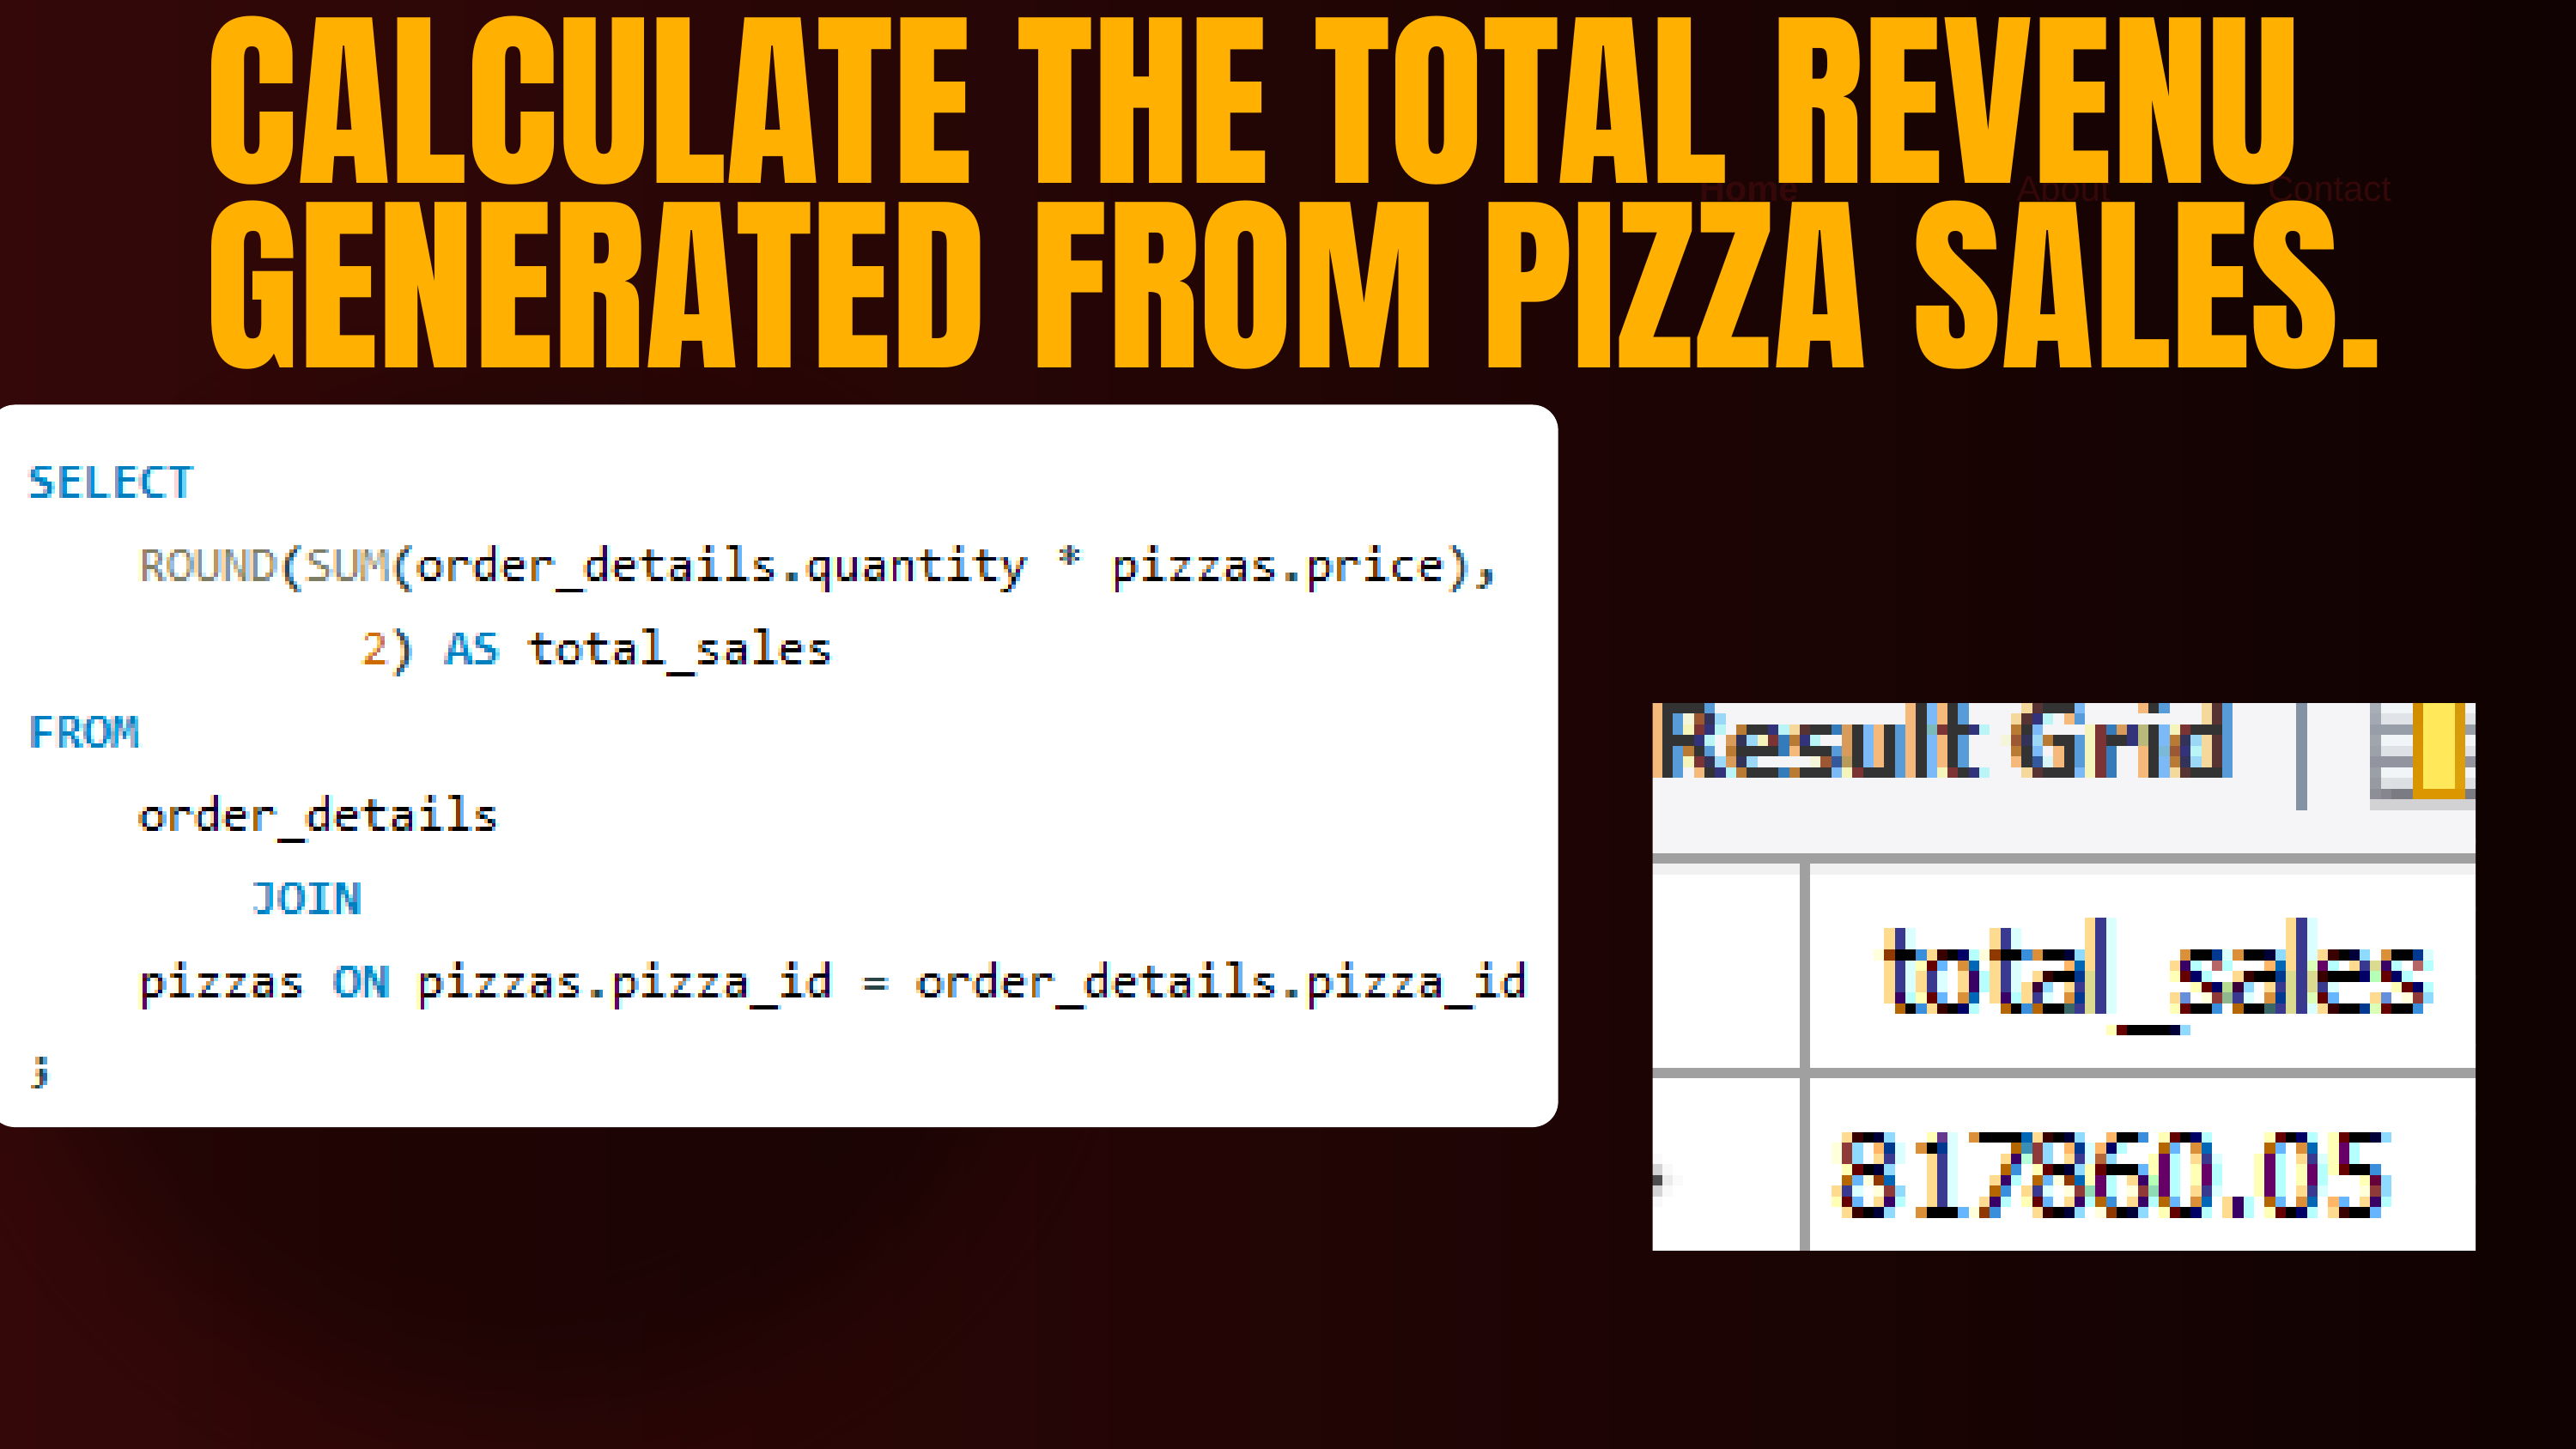

CALCULATE THE TOTAL REVENU GENERATED FROM PIZZA SALES.
Home
About
Contact